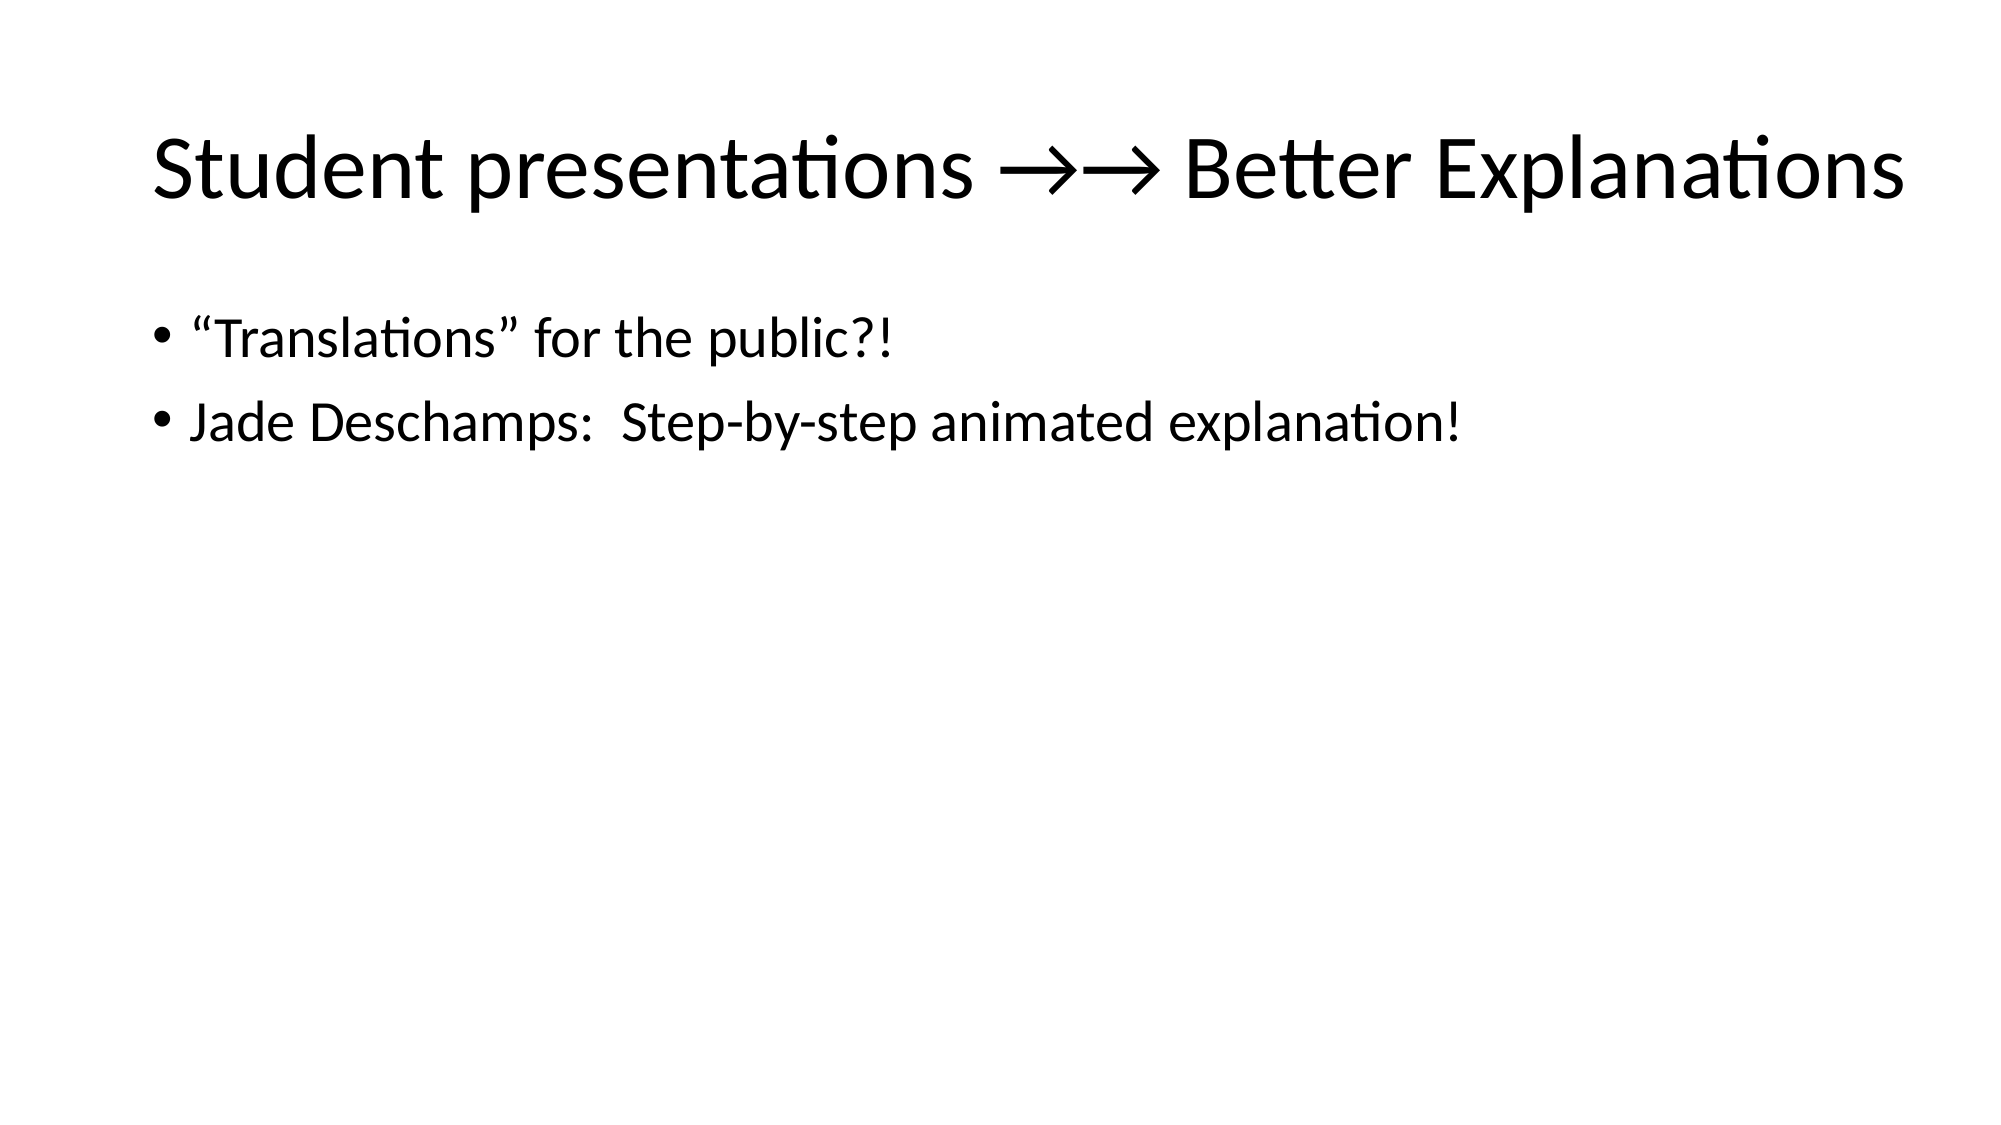

# Student presentations →→ Better Explanations
“Translations” for the public?!
Jade Deschamps:  Step-by-step animated explanation!